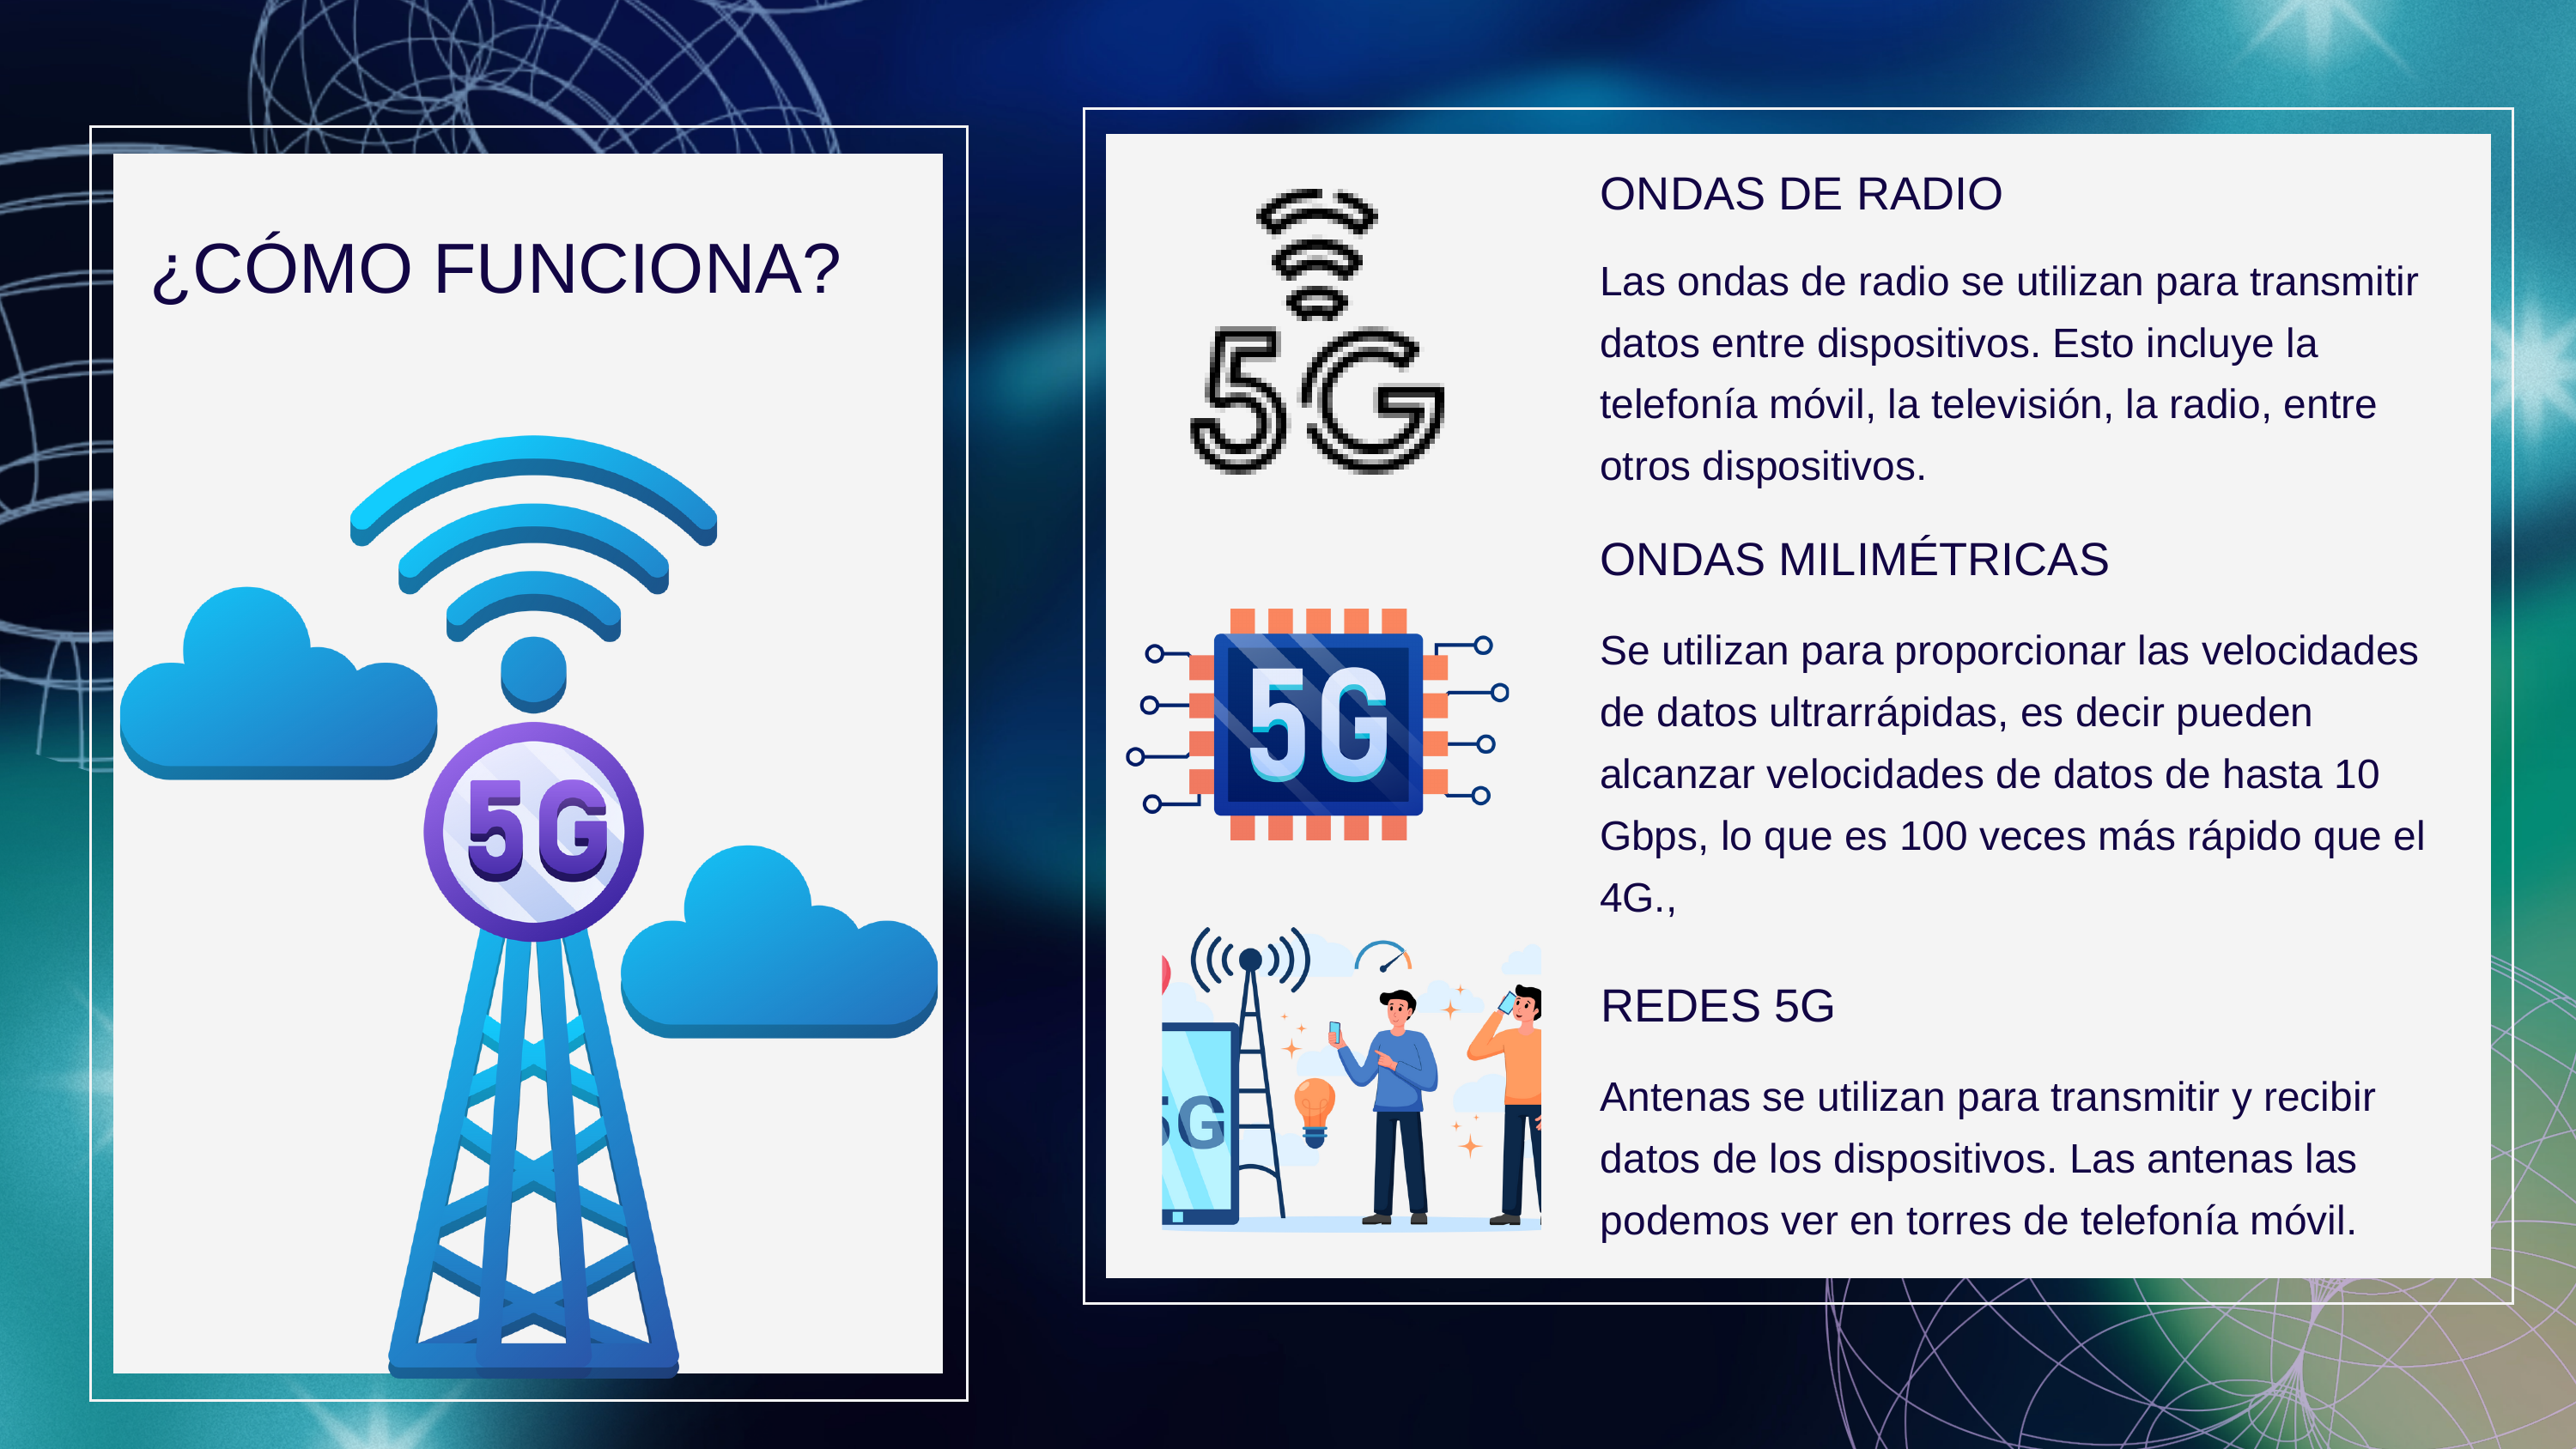

ONDAS DE RADIO

¿CÓMO FUNCIONA?
Las ondas de radio se utilizan para transmitir datos entre dispositivos. Esto incluye la telefonía móvil, la televisión, la radio, entre otros dispositivos.

ONDAS MILIMÉTRICAS
Se utilizan para proporcionar las velocidades de datos ultrarrápidas, es decir pueden alcanzar velocidades de datos de hasta 10 Gbps, lo que es 100 veces más rápido que el 4G.,

REDES 5G
Antenas se utilizan para transmitir y recibir datos de los dispositivos. Las antenas las podemos ver en torres de telefonía móvil.